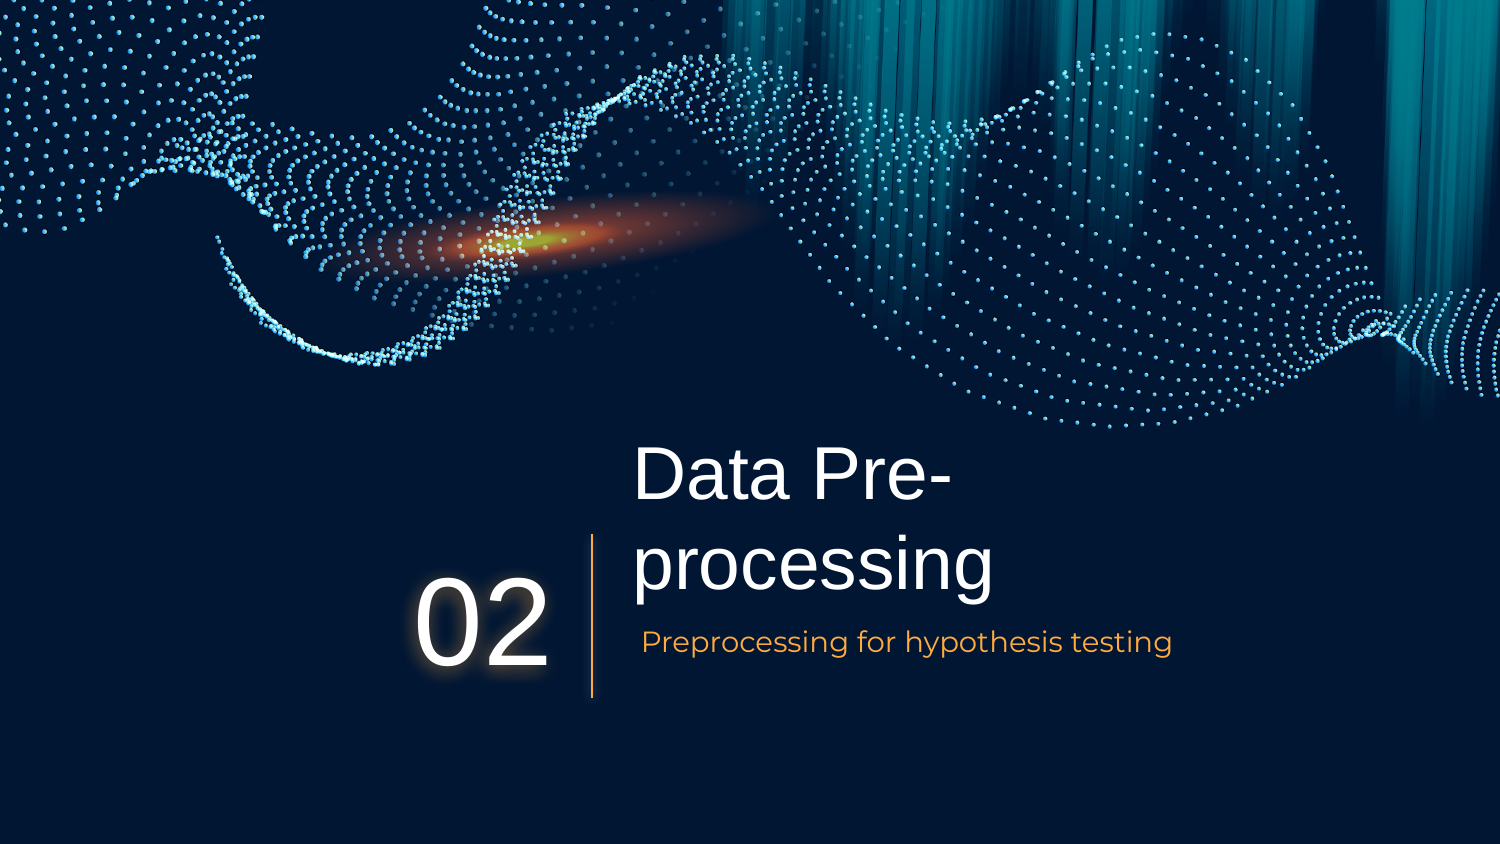

# Data Pre-processing
02
Preprocessing for hypothesis testing